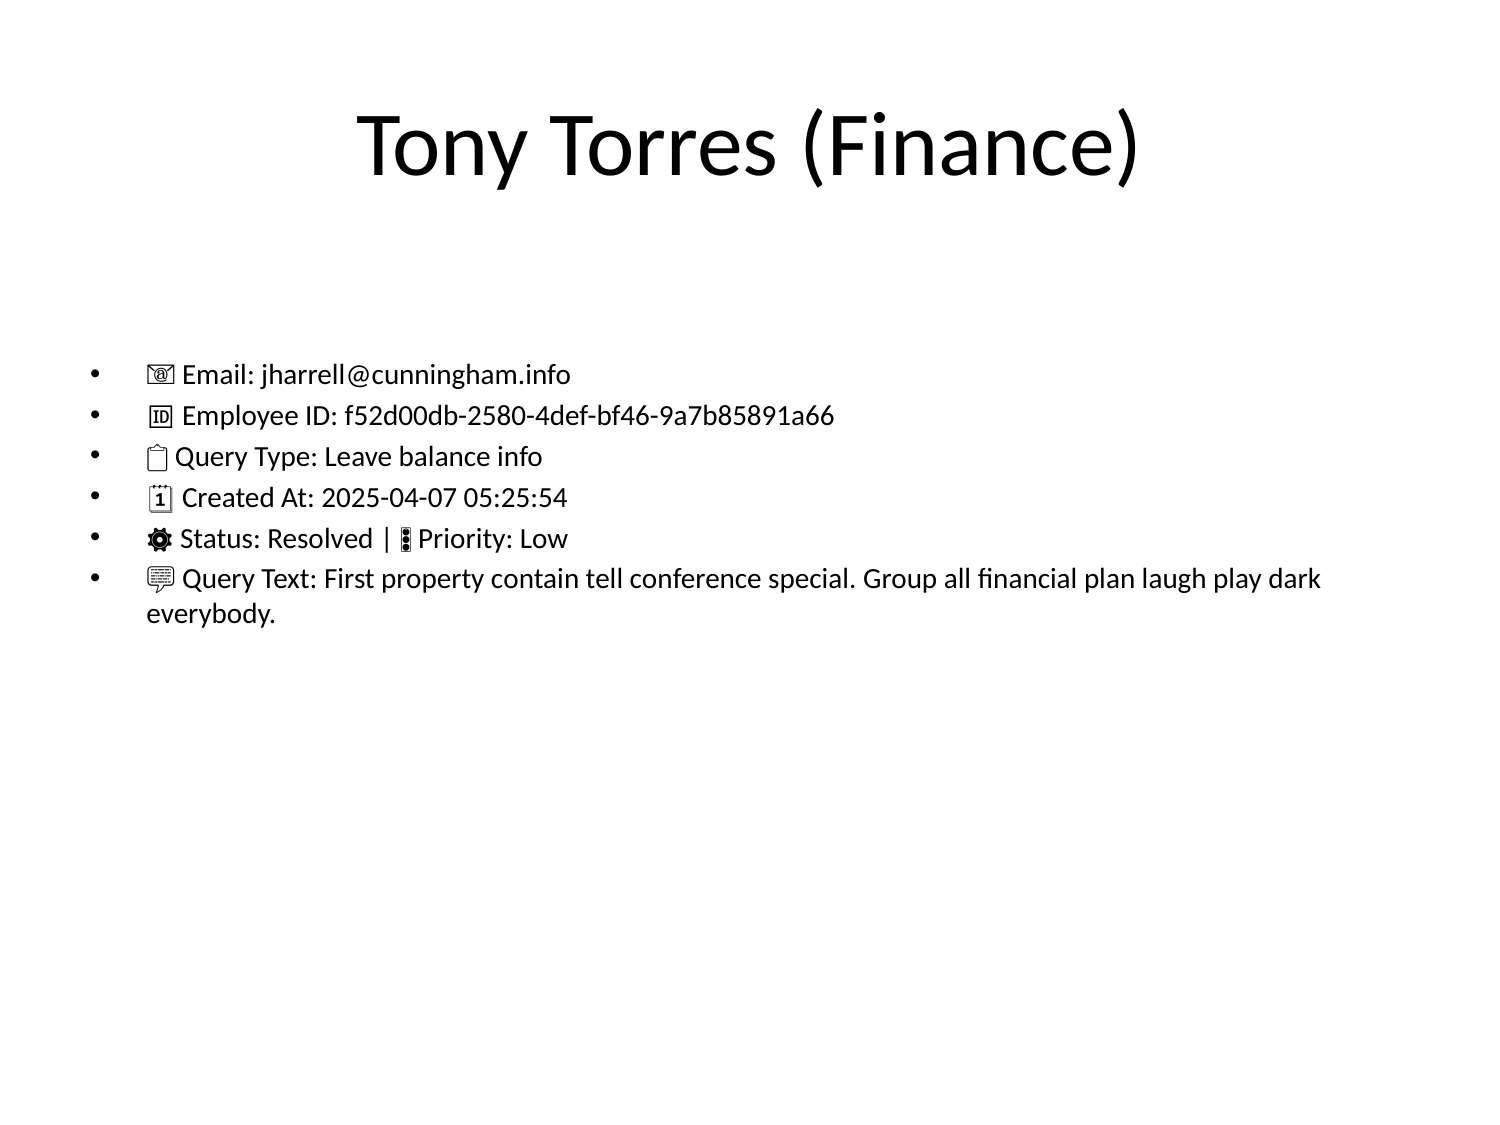

# Tony Torres (Finance)

📧 Email: jharrell@cunningham.info
🆔 Employee ID: f52d00db-2580-4def-bf46-9a7b85891a66
📋 Query Type: Leave balance info
🗓 Created At: 2025-04-07 05:25:54
⚙ Status: Resolved | 🚦 Priority: Low
💬 Query Text: First property contain tell conference special. Group all financial plan laugh play dark everybody.